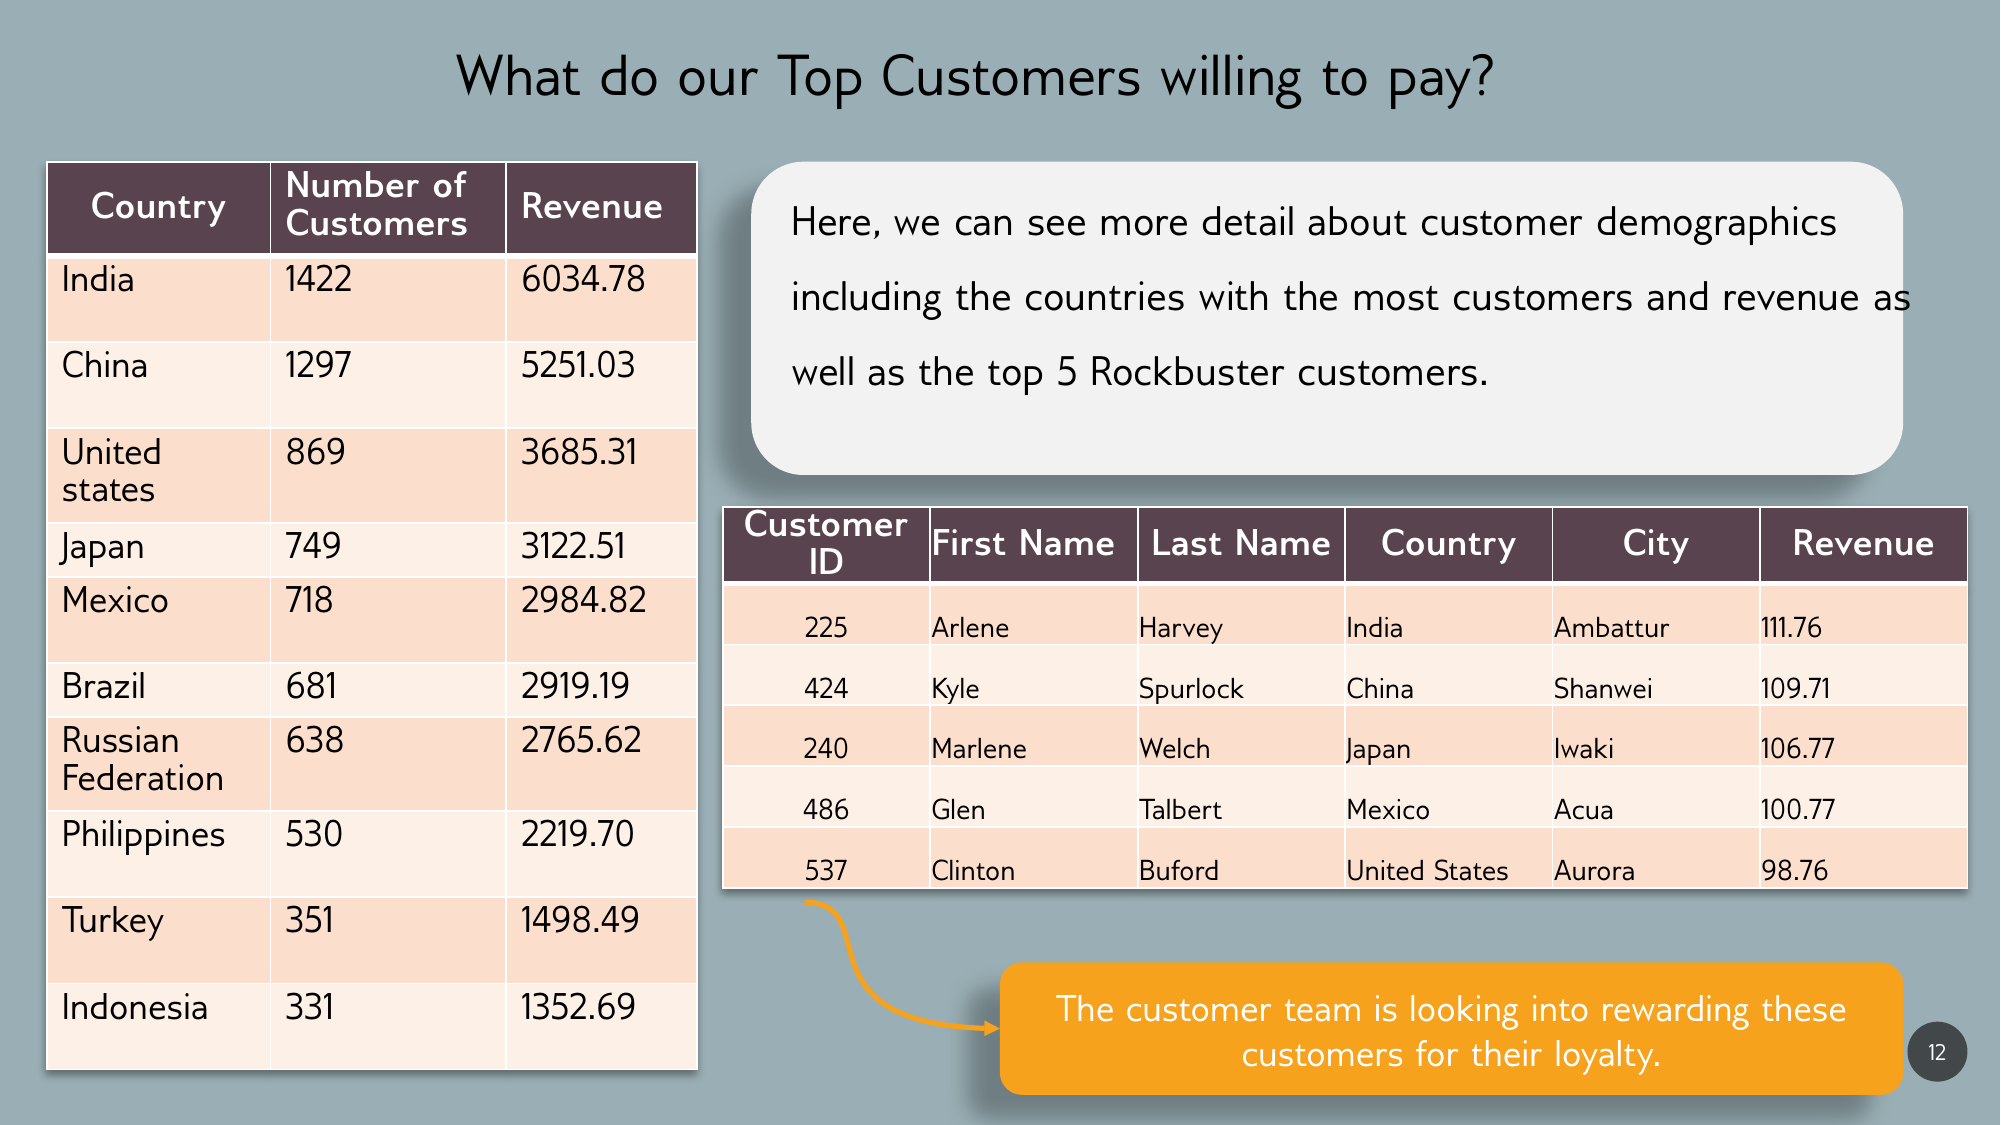

What do our Top Customers willing to pay?
| Country | Number of Customers | Revenue |
| --- | --- | --- |
| India | 1422 | 6034.78 |
| China | 1297 | 5251.03 |
| United states | 869 | 3685.31 |
| Japan | 749 | 3122.51 |
| Mexico | 718 | 2984.82 |
| Brazil | 681 | 2919.19 |
| Russian Federation | 638 | 2765.62 |
| Philippines | 530 | 2219.70 |
| Turkey | 351 | 1498.49 |
| Indonesia | 331 | 1352.69 |

Here, we can see more detail about customer demographics including the countries with the most customers and revenue as well as the top 5 Rockbuster customers.

| Customer ID | First Name | Last Name | Country | City | Revenue |
| --- | --- | --- | --- | --- | --- |
| 225 | Arlene | Harvey | India | Ambattur | 111.76 |
| 424 | Kyle | Spurlock | China | Shanwei | 109.71 |
| 240 | Marlene | Welch | Japan | Iwaki | 106.77 |
| 486 | Glen | Talbert | Mexico | Acua | 100.77 |
| 537 | Clinton | Buford | United States | Aurora | 98.76 |
The customer team is looking into rewarding these customers for their loyalty.
12